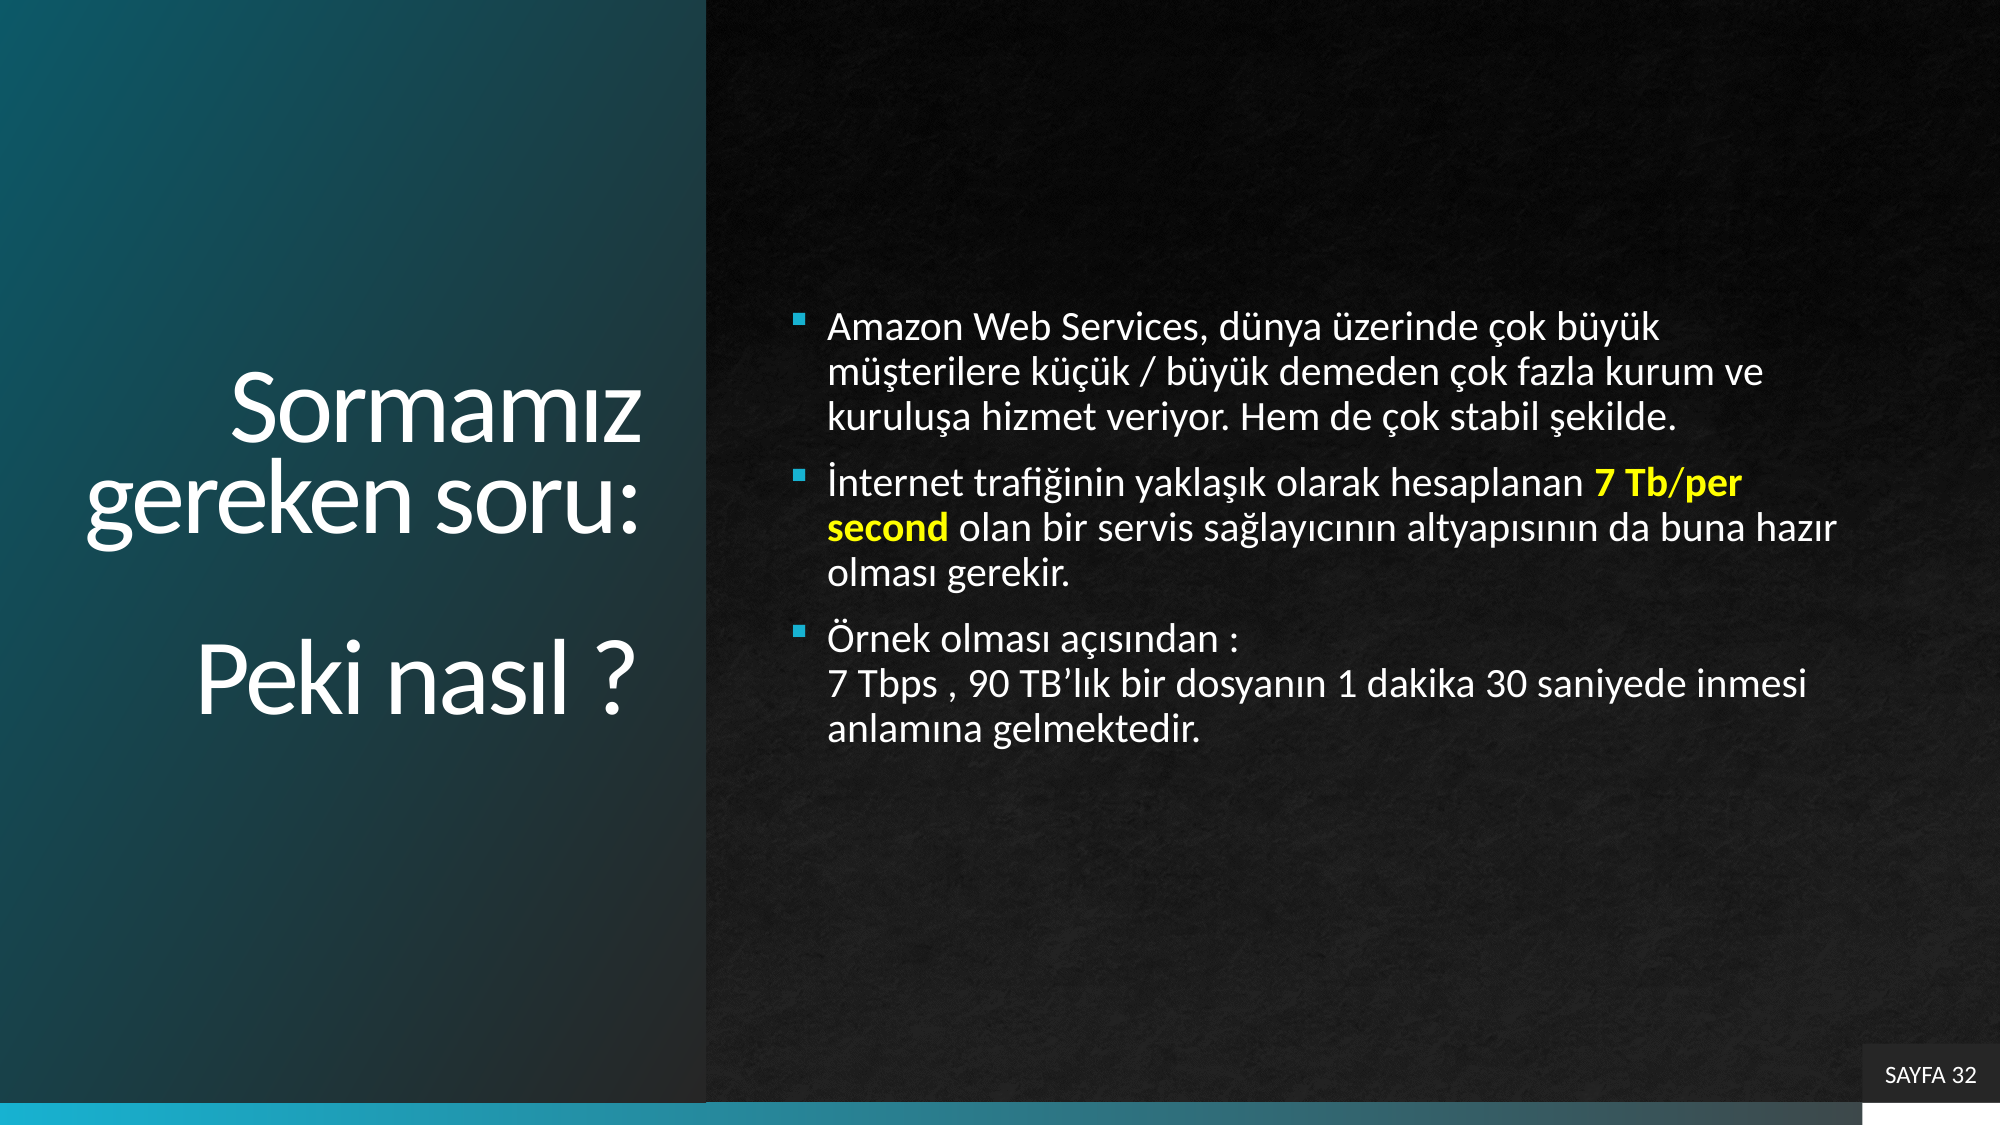

# Sormamız gereken soru: Peki nasıl ?
Amazon Web Services, dünya üzerinde çok büyük müşterilere küçük / büyük demeden çok fazla kurum ve kuruluşa hizmet veriyor. Hem de çok stabil şekilde.
İnternet trafiğinin yaklaşık olarak hesaplanan 7 Tb/per second olan bir servis sağlayıcının altyapısının da buna hazır olması gerekir.
Örnek olması açısından :
7 Tbps , 90 TB’lık bir dosyanın 1 dakika 30 saniyede inmesi anlamına gelmektedir.
SAYFA 32